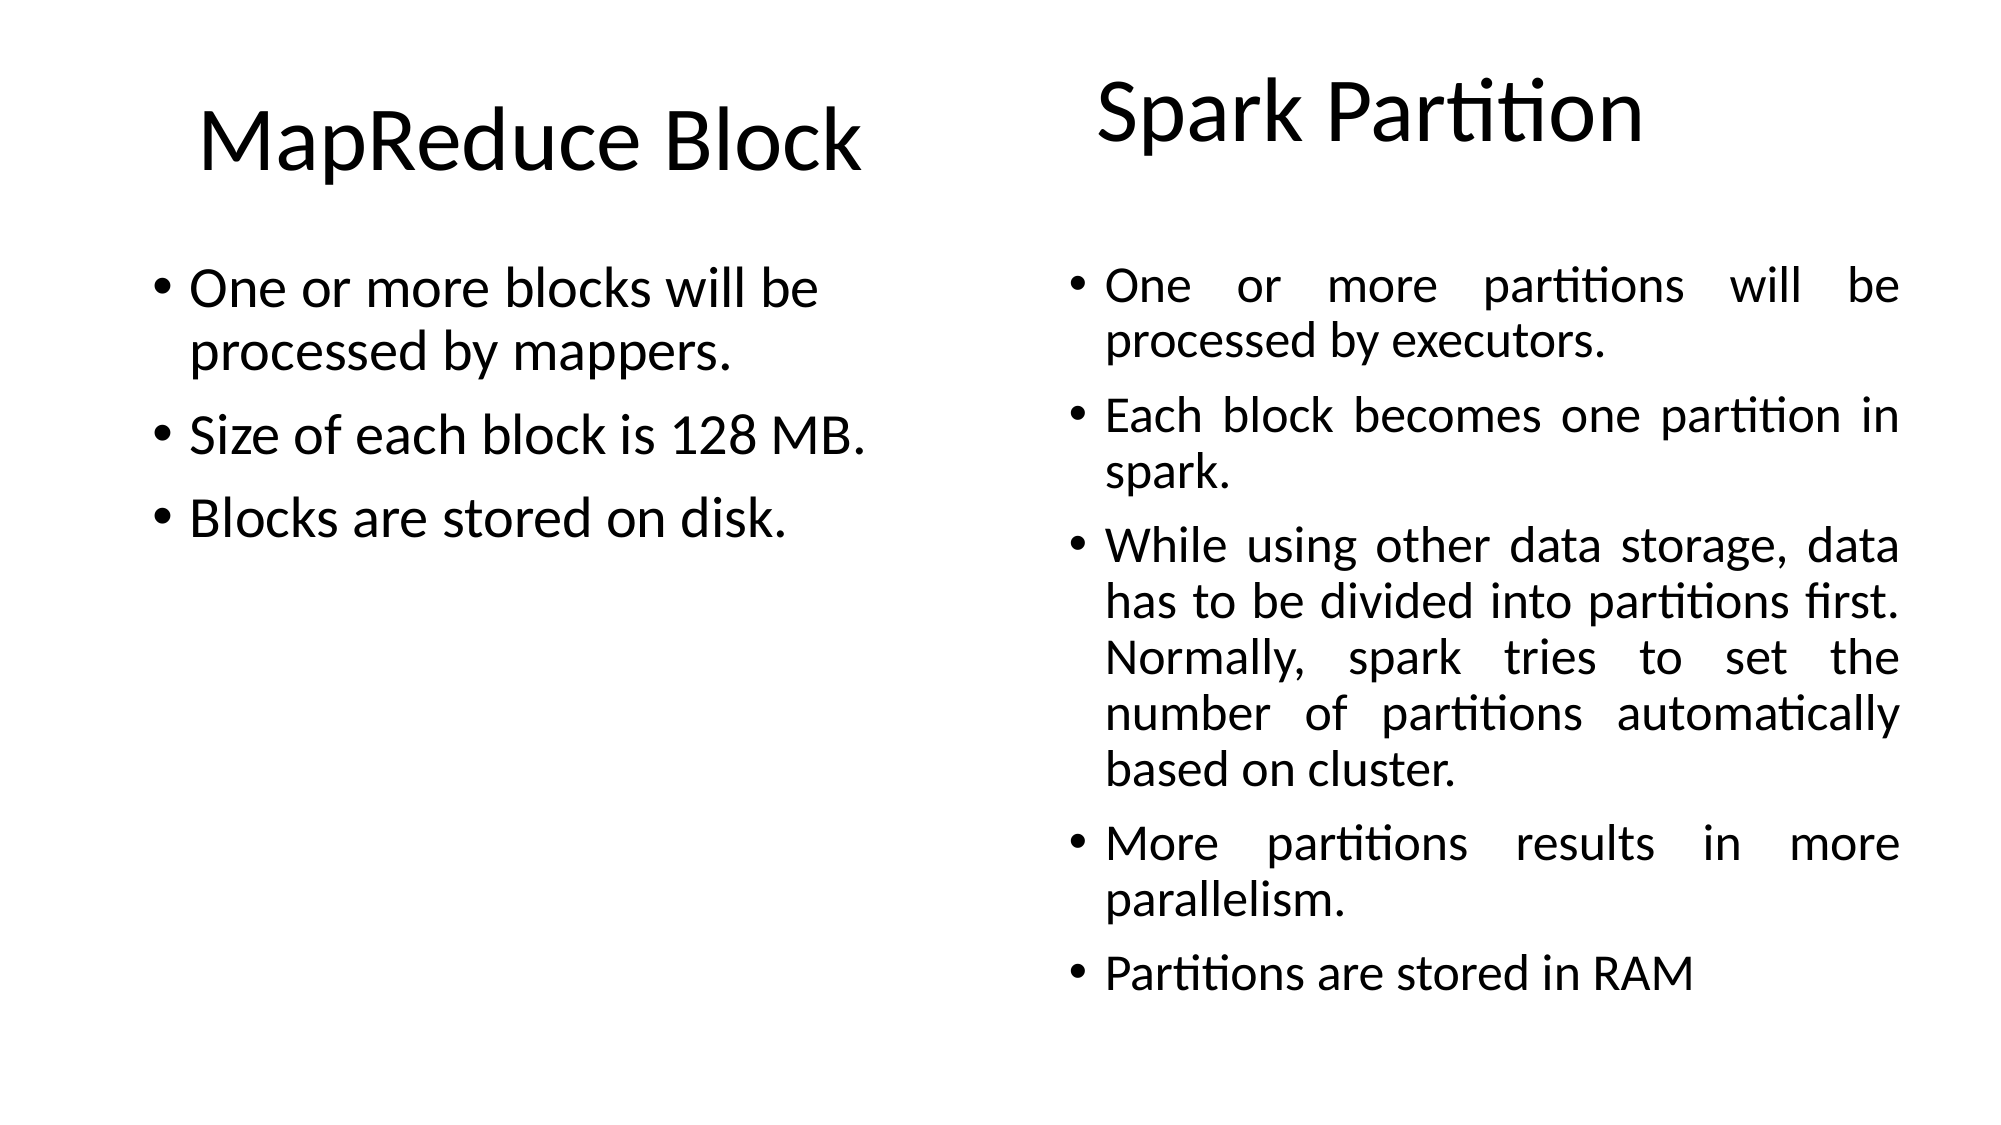

Spark Partition
# MapReduce Block
One or more blocks will be processed by mappers.
Size of each block is 128 MB.
Blocks are stored on disk.
One or more partitions will be processed by executors.
Each block becomes one partition in spark.
While using other data storage, data has to be divided into partitions first. Normally, spark tries to set the number of partitions automatically based on cluster.
More partitions results in more parallelism.
Partitions are stored in RAM